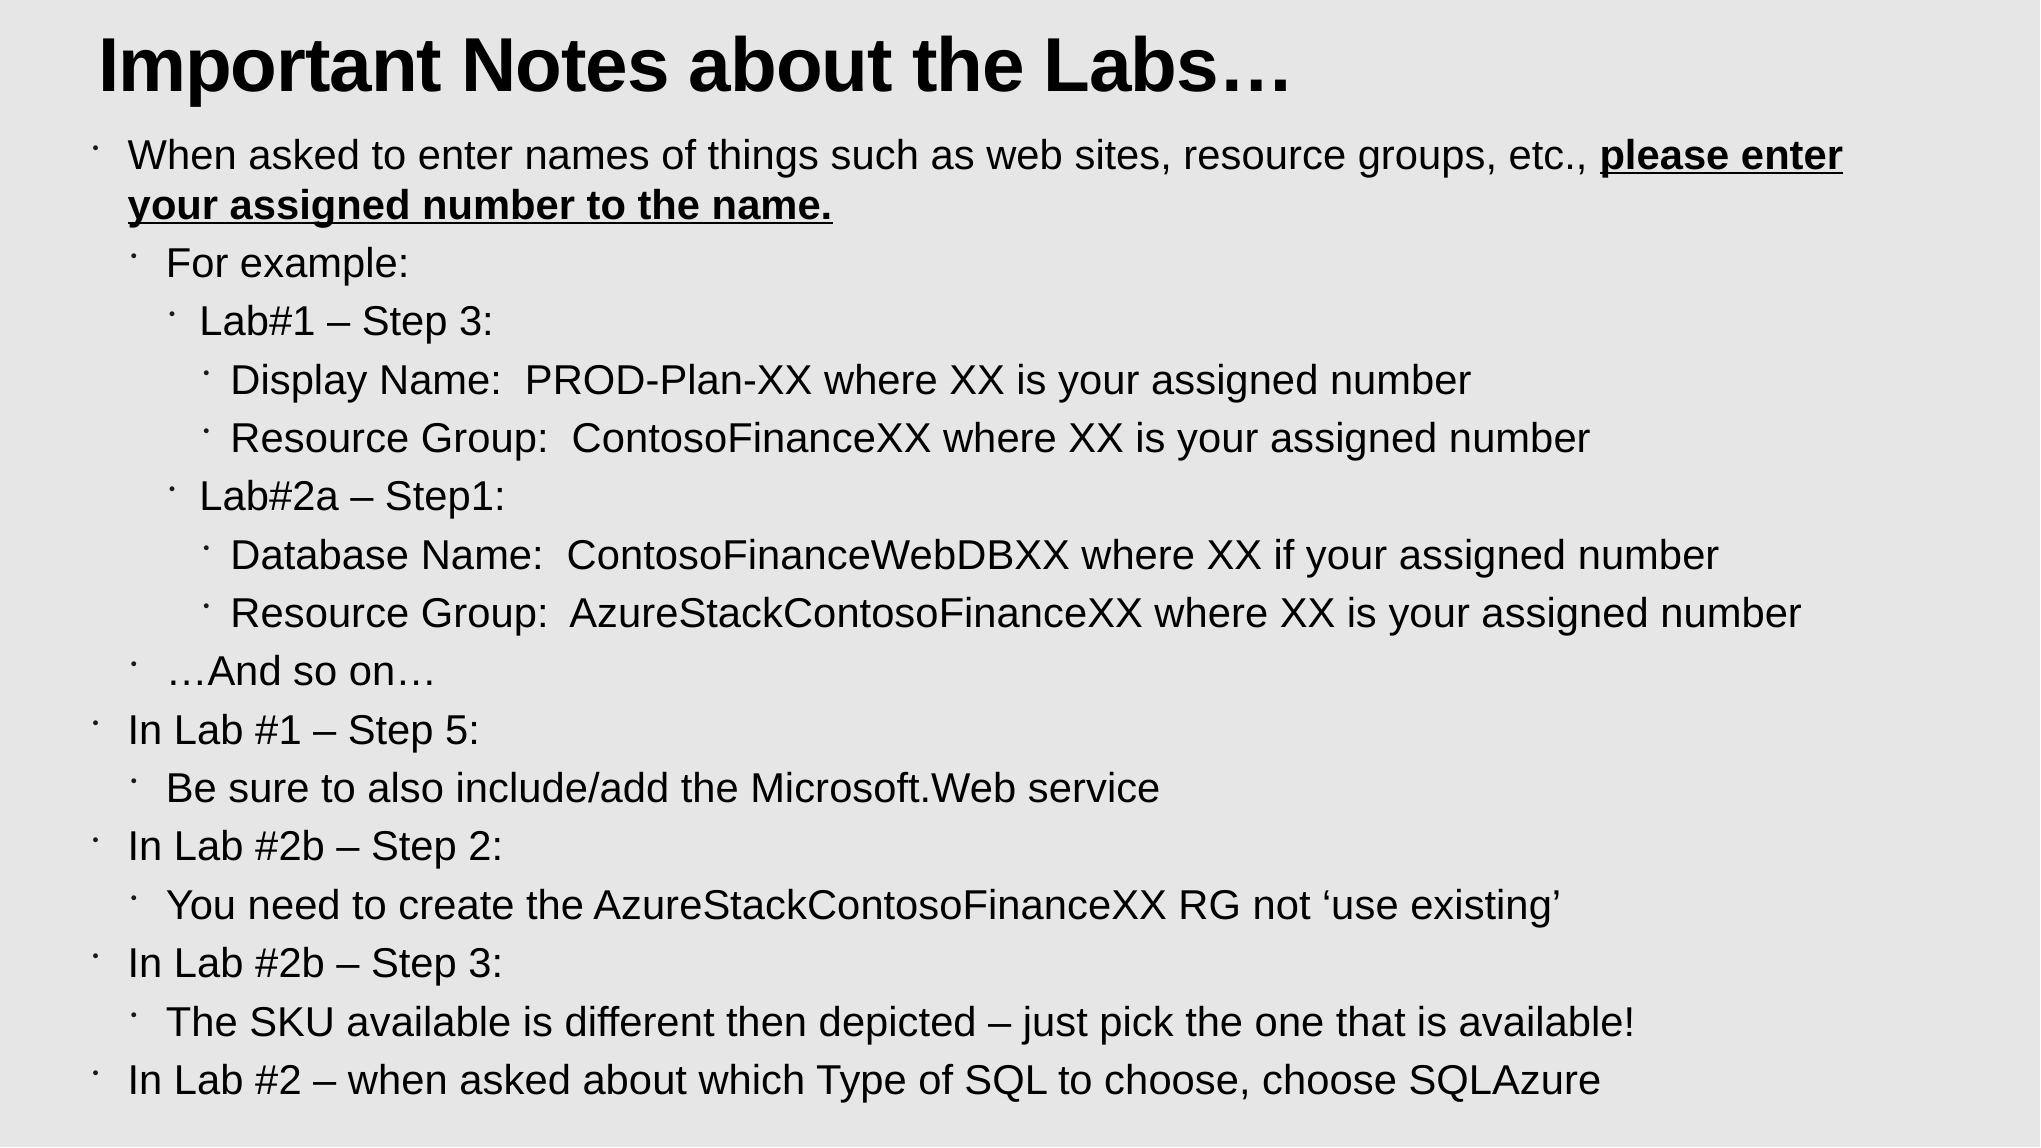

# Important Notes about the Labs…
When asked to enter names of things such as web sites, resource groups, etc., please enter your assigned number to the name.
For example:
Lab#1 – Step 3:
Display Name:  PROD-Plan-XX where XX is your assigned number
Resource Group:  ContosoFinanceXX where XX is your assigned number
Lab#2a – Step1:
Database Name:  ContosoFinanceWebDBXX where XX if your assigned number
Resource Group:  AzureStackContosoFinanceXX where XX is your assigned number
…And so on…
In Lab #1 – Step 5:
Be sure to also include/add the Microsoft.Web service
In Lab #2b – Step 2:
You need to create the AzureStackContosoFinanceXX RG not ‘use existing’
In Lab #2b – Step 3:
The SKU available is different then depicted – just pick the one that is available!
In Lab #2 – when asked about which Type of SQL to choose, choose SQLAzure